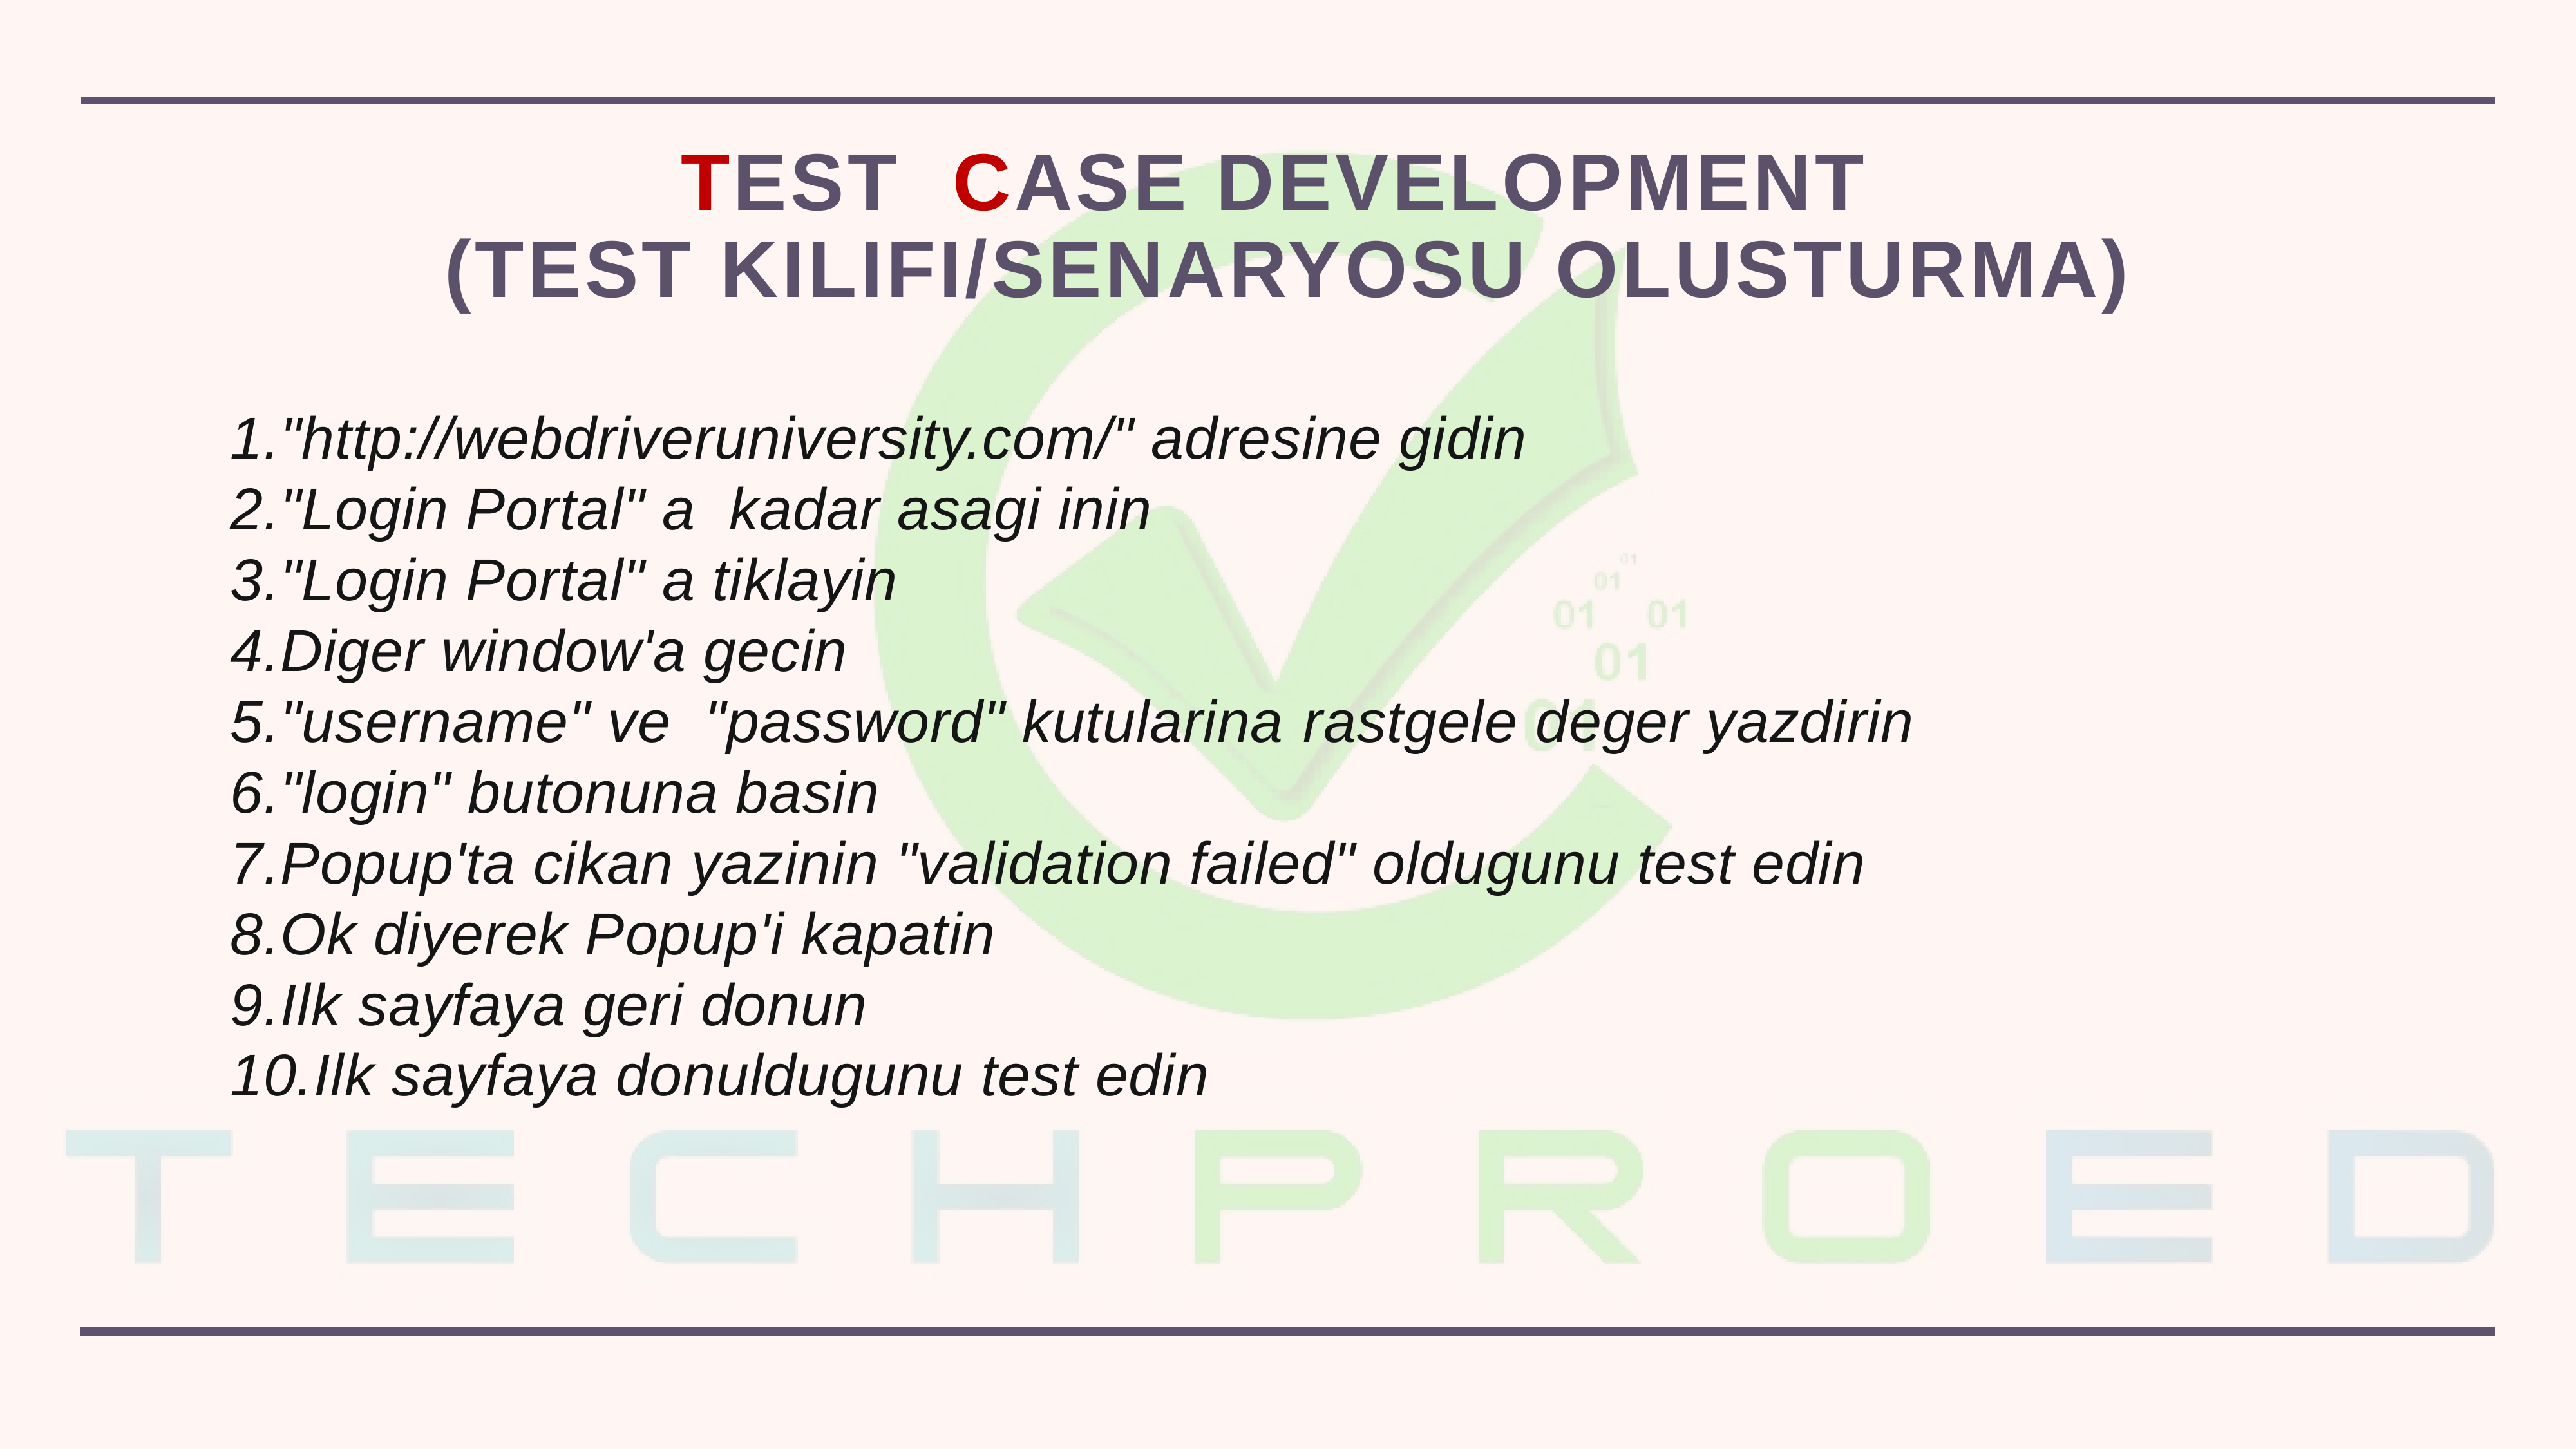

# Test  CaSE DEVELOPMENT (Test KILIFI/SENARYOSU OLUSTURMA)
1."http://webdriveruniversity.com/" adresine gidin
2."Login Portal" a  kadar asagi inin
3."Login Portal" a tiklayin
4.Diger window'a gecin
5."username" ve  "password" kutularina rastgele deger yazdirin
6."login" butonuna basin
7.Popup'ta cikan yazinin "validation failed" oldugunu test edin
8.Ok diyerek Popup'i kapatin
9.Ilk sayfaya geri donun
10.Ilk sayfaya donuldugunu test edin